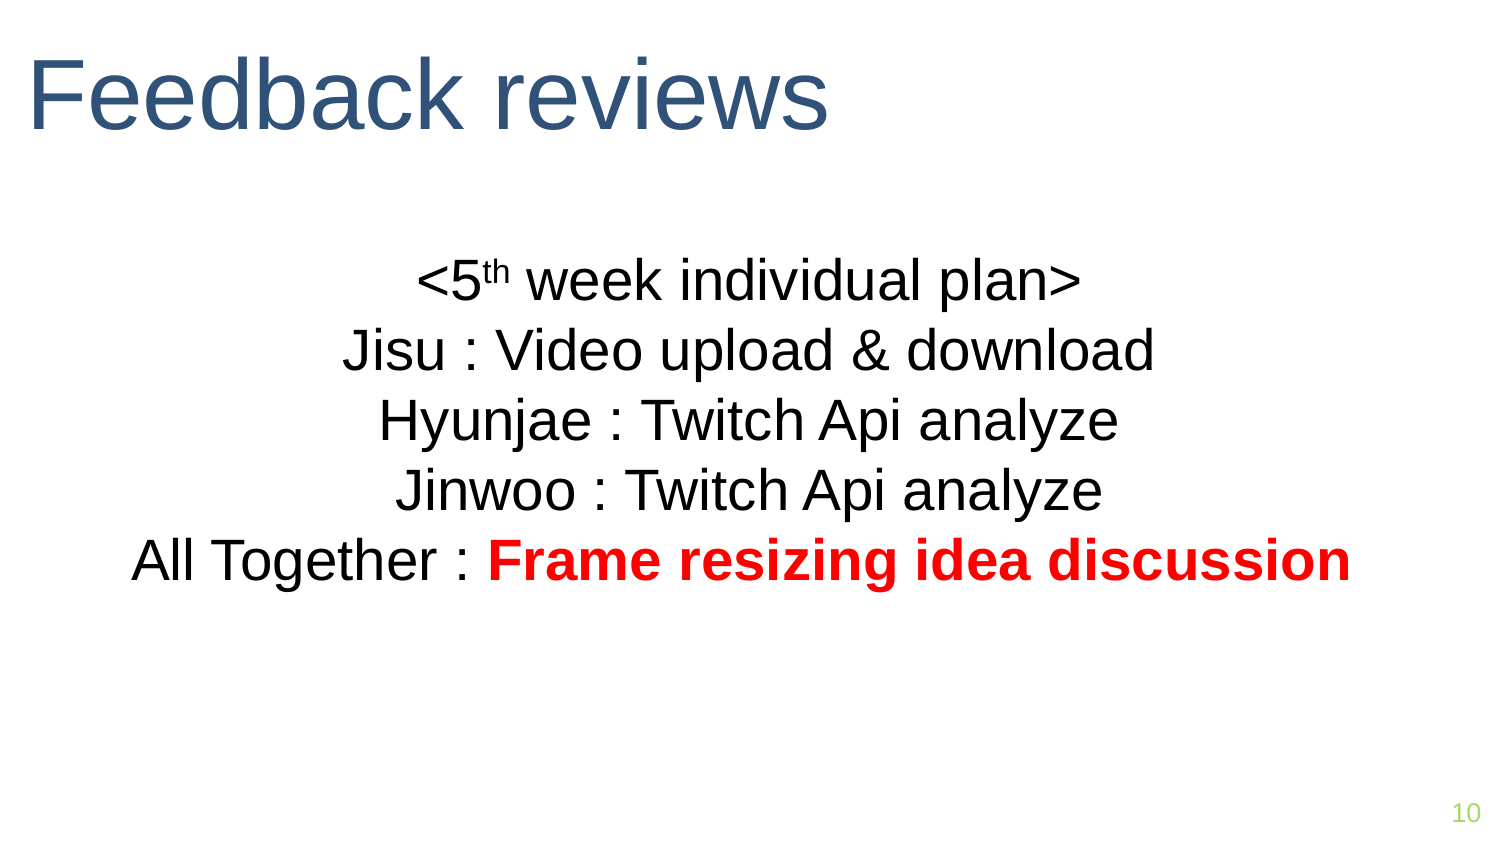

Feedback reviews
<5th week individual plan>
Jisu : Video upload & download
Hyunjae : Twitch Api analyze
Jinwoo : Twitch Api analyze
All Together : Frame resizing idea discussion
10